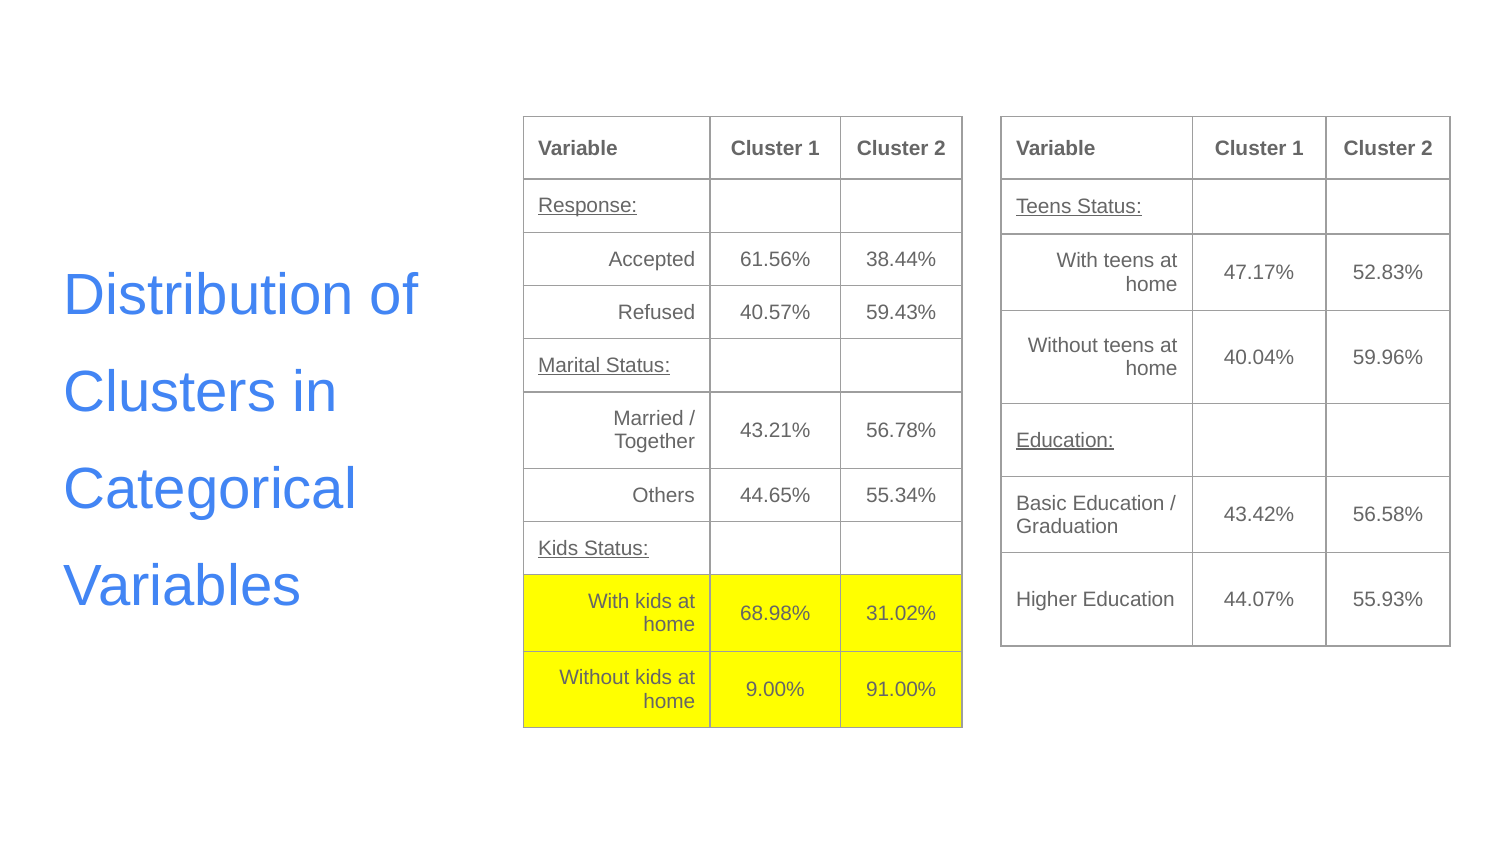

| Variable | Cluster 1 | Cluster 2 |
| --- | --- | --- |
| Teens Status: |  |  |
| With teens at home | 47.17% | 52.83% |
| Without teens at home | 40.04% | 59.96% |
| Education: |  |  |
| Basic Education / Graduation | 43.42% | 56.58% |
| Higher Education | 44.07% | 55.93% |
| Variable | Cluster 1 | Cluster 2 |
| --- | --- | --- |
| Response: |  |  |
| Accepted | 61.56% | 38.44% |
| Refused | 40.57% | 59.43% |
| Marital Status: |  |  |
| Married / Together | 43.21% | 56.78% |
| Others | 44.65% | 55.34% |
| Kids Status: |  |  |
| With kids at home | 68.98% | 31.02% |
| Without kids at home | 9.00% | 91.00% |
# Distribution of Clusters in Categorical Variables